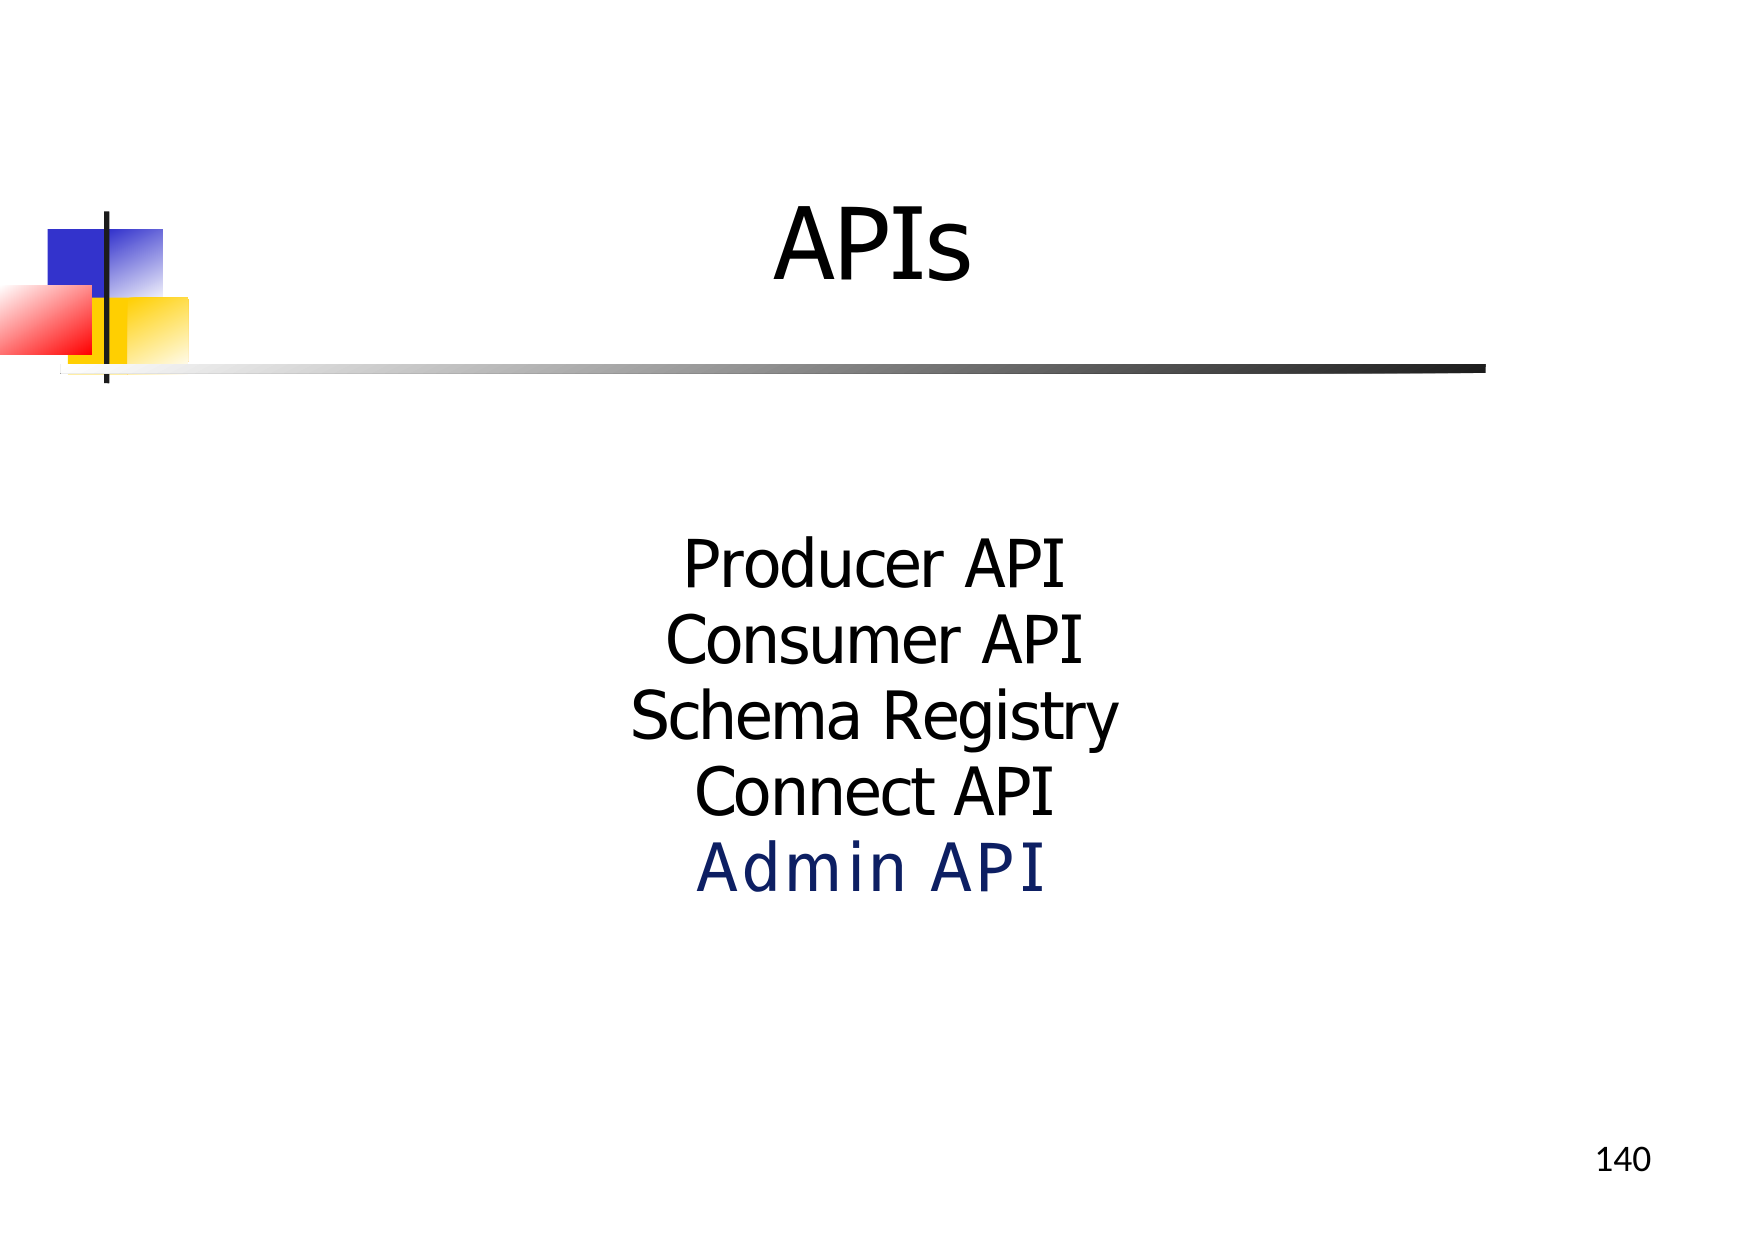

APIs

Producer API
Consumer API
Schema Registry
Connect API
Admin API